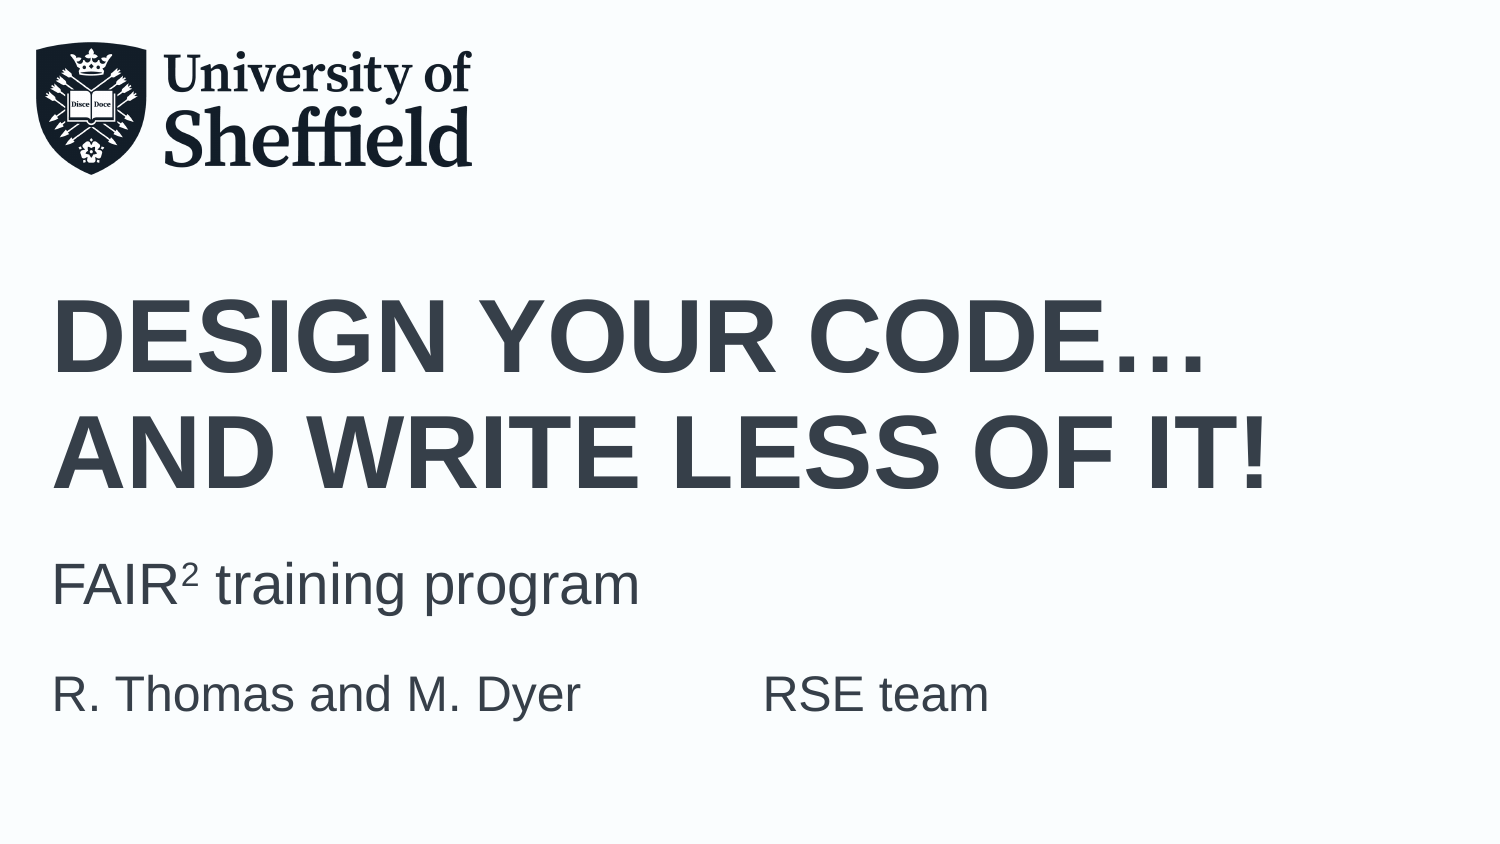

# DESIGN YOUR CODE…AND WRITE LESS OF IT!
FAIR2 training program
R. Thomas and M. Dyer
RSE team